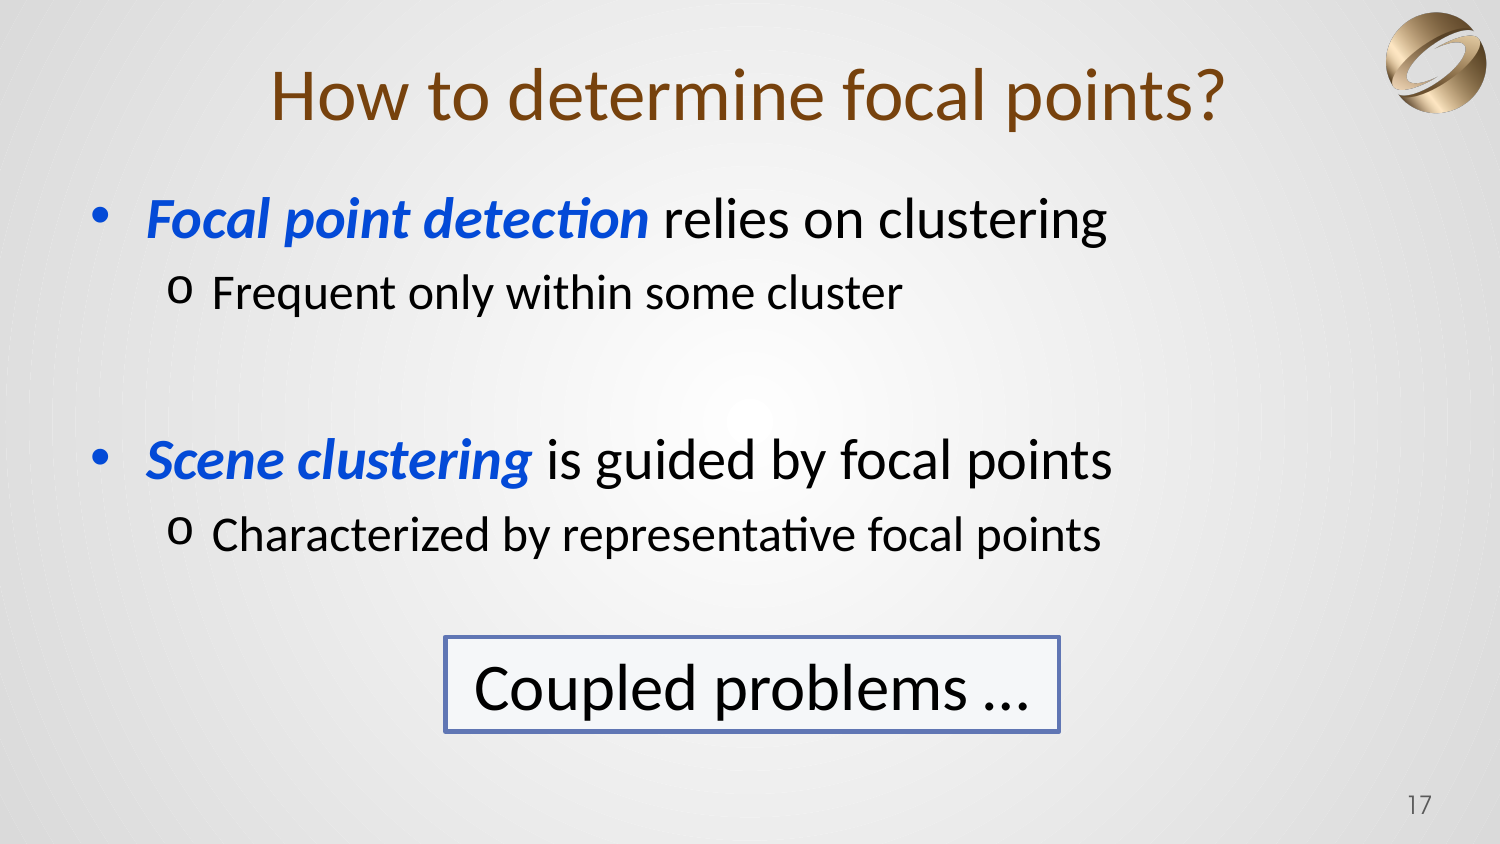

# How to determine focal points?
Focal point detection relies on clustering
Frequent only within some cluster

Scene clustering is guided by focal points
Characterized by representative focal points
Coupled problems …
17